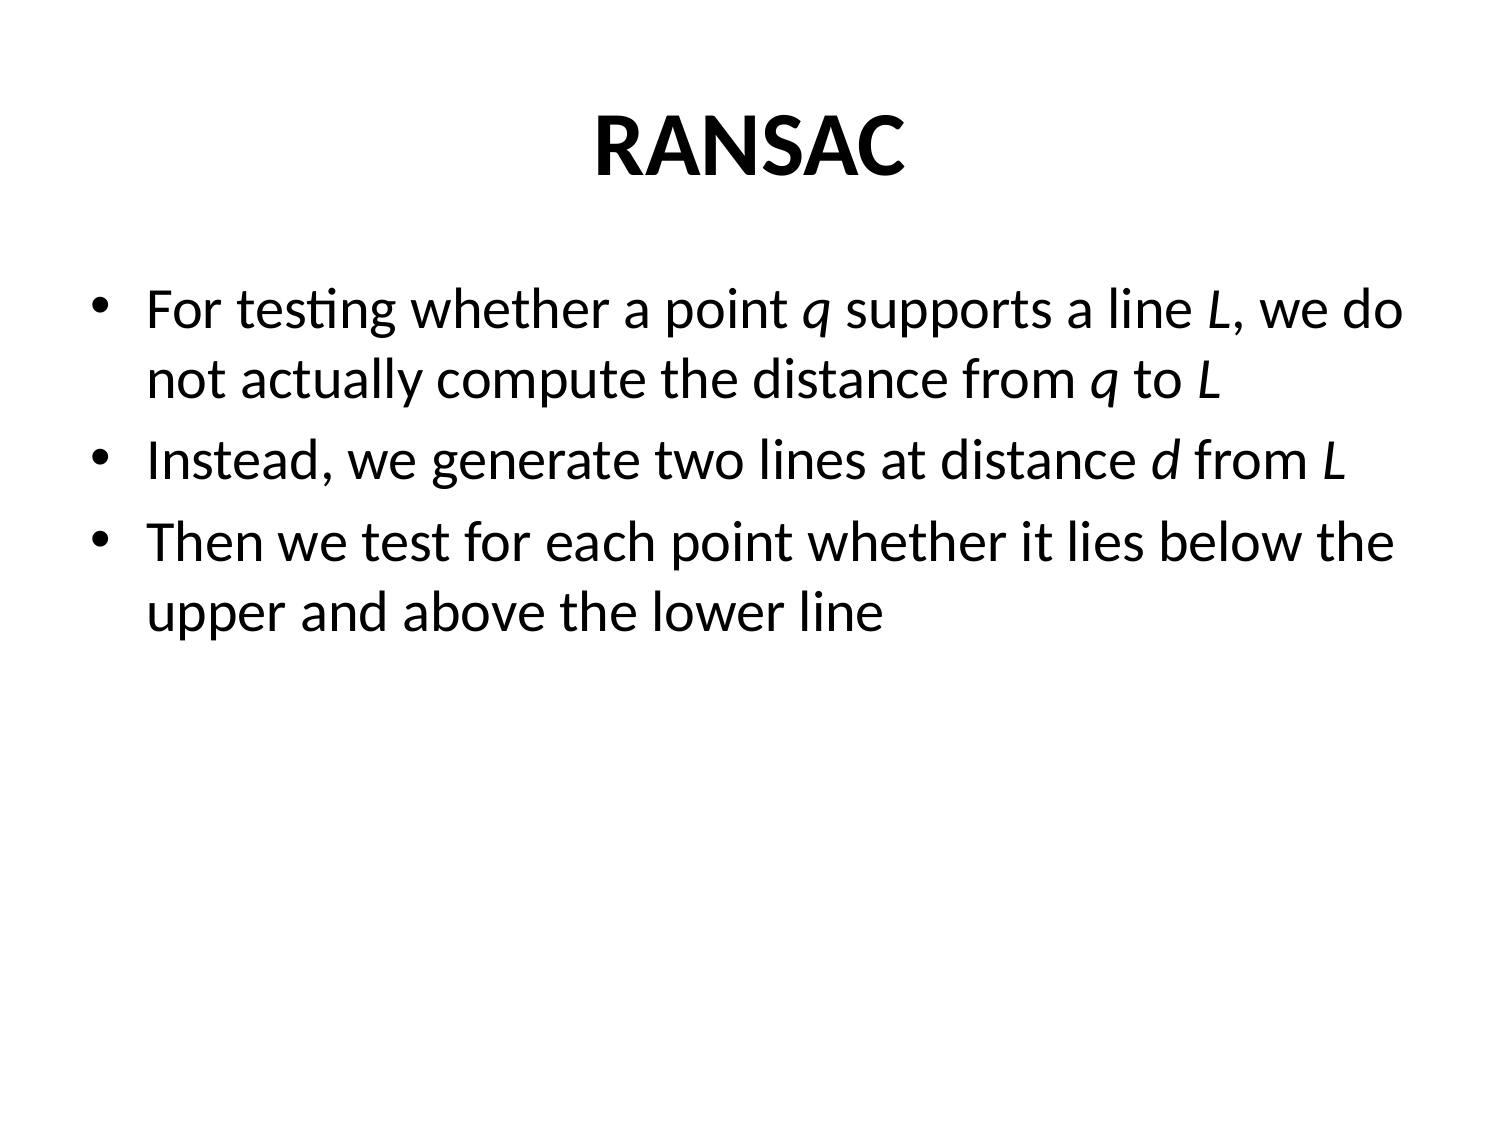

# RANSAC
For testing whether a point q supports a line L, we do not actually compute the distance from q to L
Instead, we generate two lines at distance d from L
Then we test for each point whether it lies below the upper and above the lower line